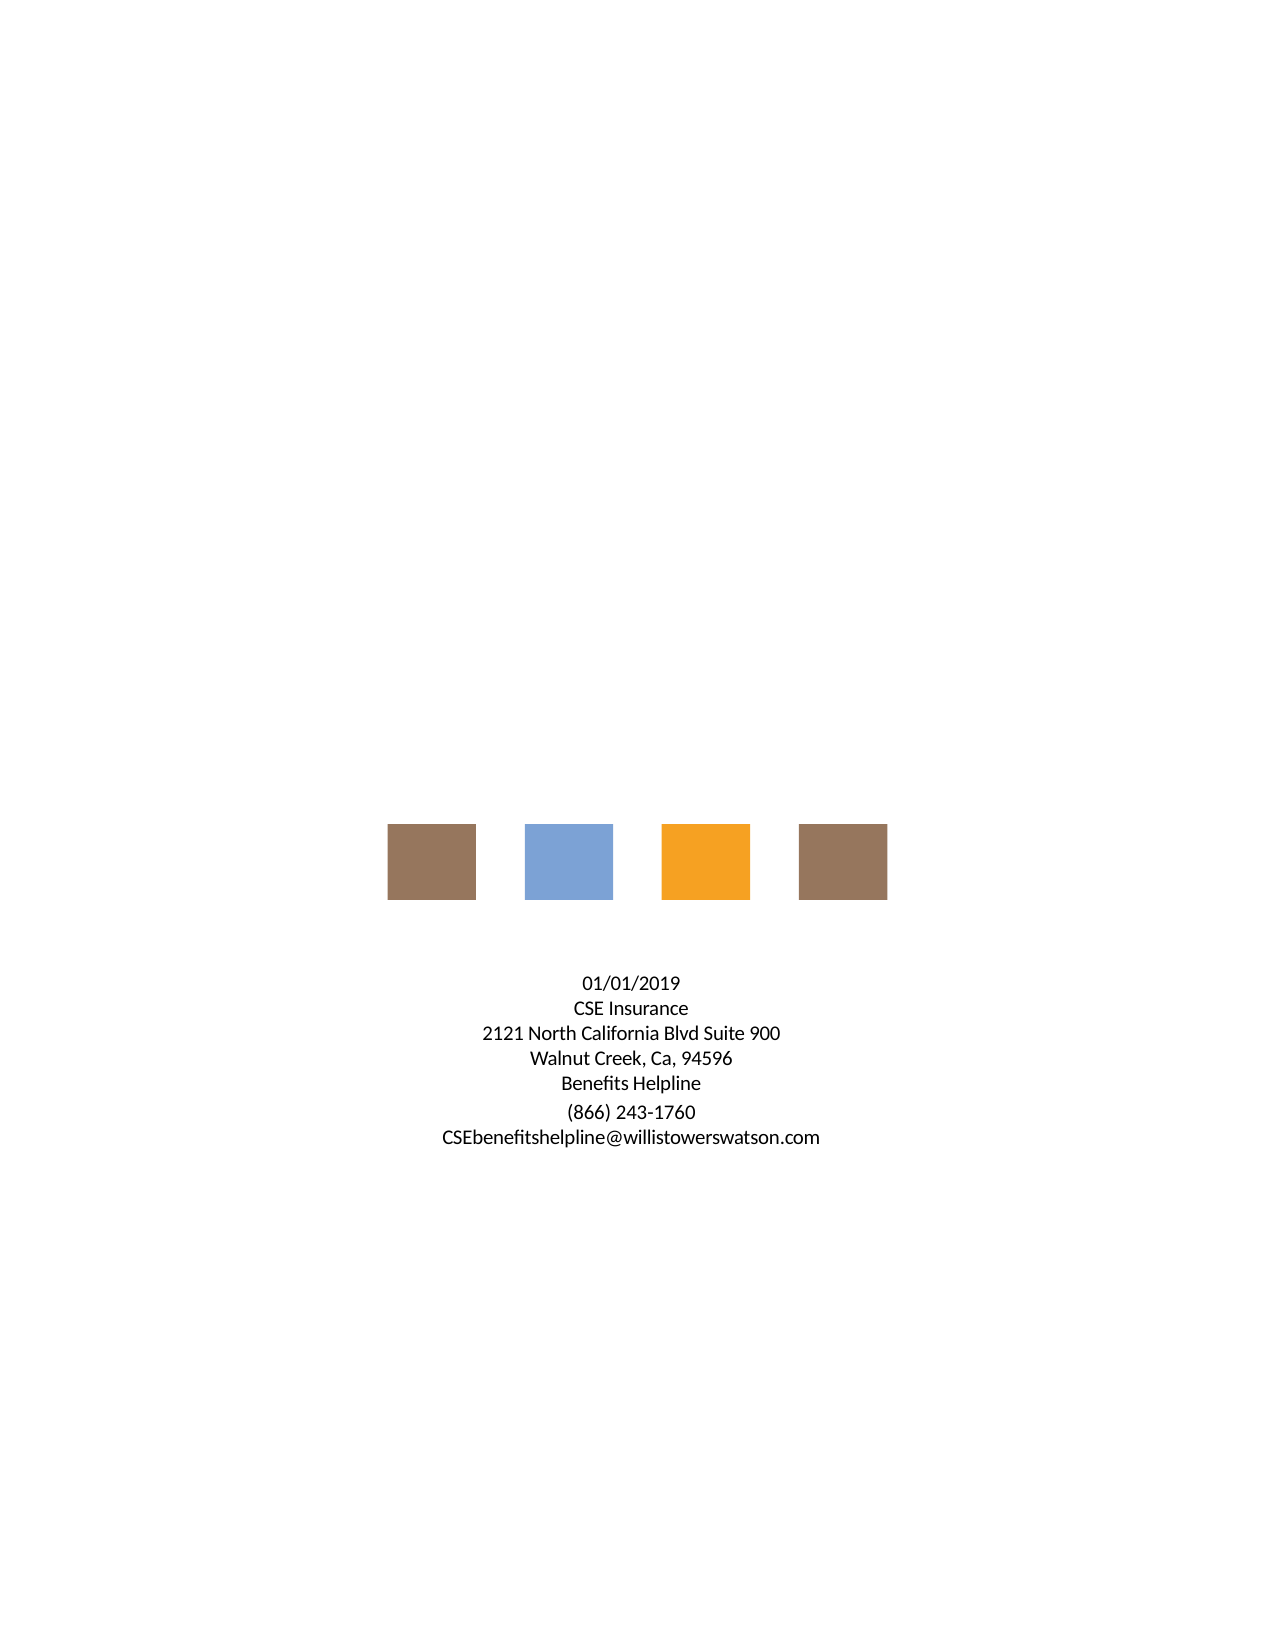

01/01/2019
CSE Insurance
2121 North California Blvd Suite 900
Walnut Creek, Ca, 94596
Benefits Helpline
(866) 243-1760
CSEbenefitshelpline@willistowerswatson.com